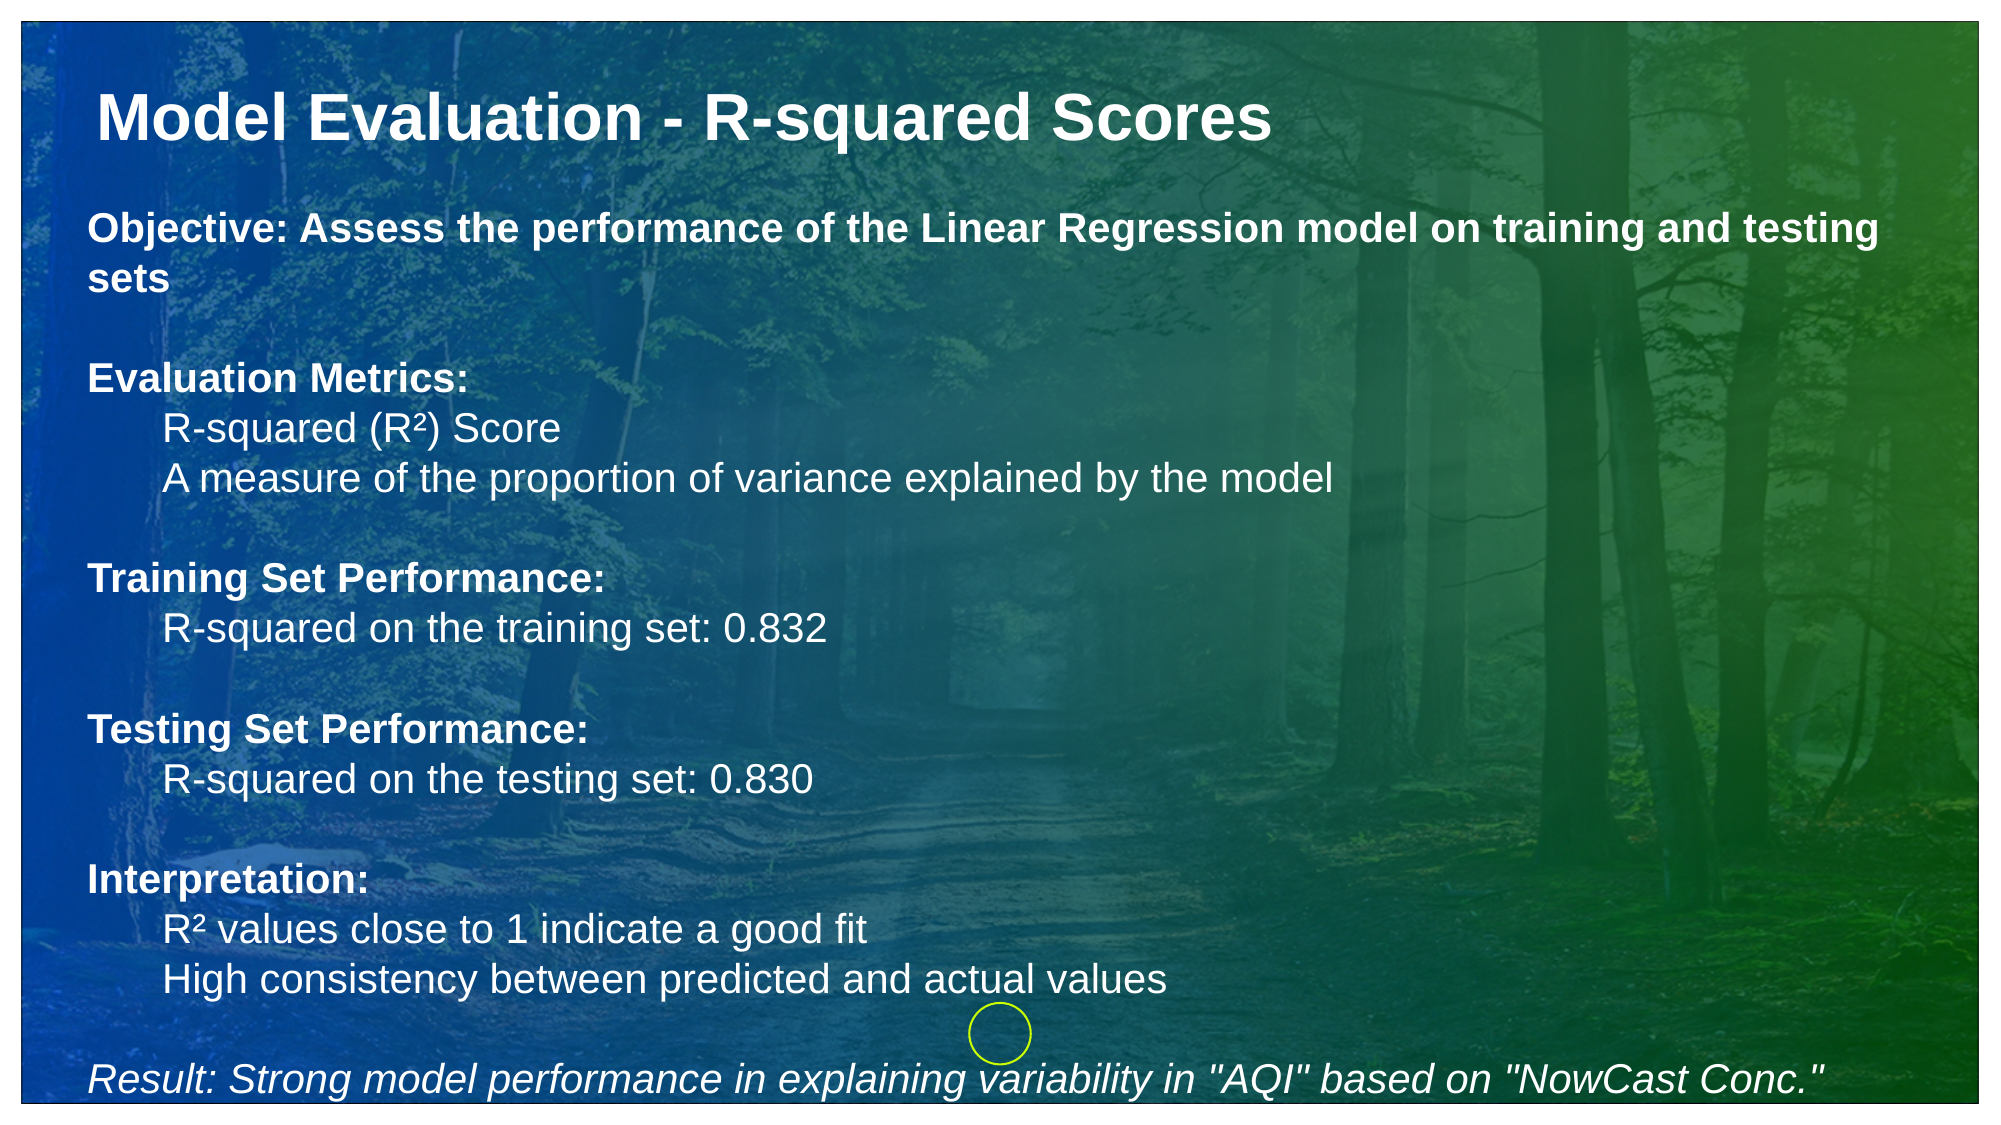

Model Evaluation - R-squared Scores
Objective: Assess the performance of the Linear Regression model on training and testing sets

Evaluation Metrics:
R-squared (R²) Score
A measure of the proportion of variance explained by the model

Training Set Performance:
R-squared on the training set: 0.832

Testing Set Performance:
R-squared on the testing set: 0.830

Interpretation:
R² values close to 1 indicate a good fit
High consistency between predicted and actual values

Result: Strong model performance in explaining variability in "AQI" based on "NowCast Conc."